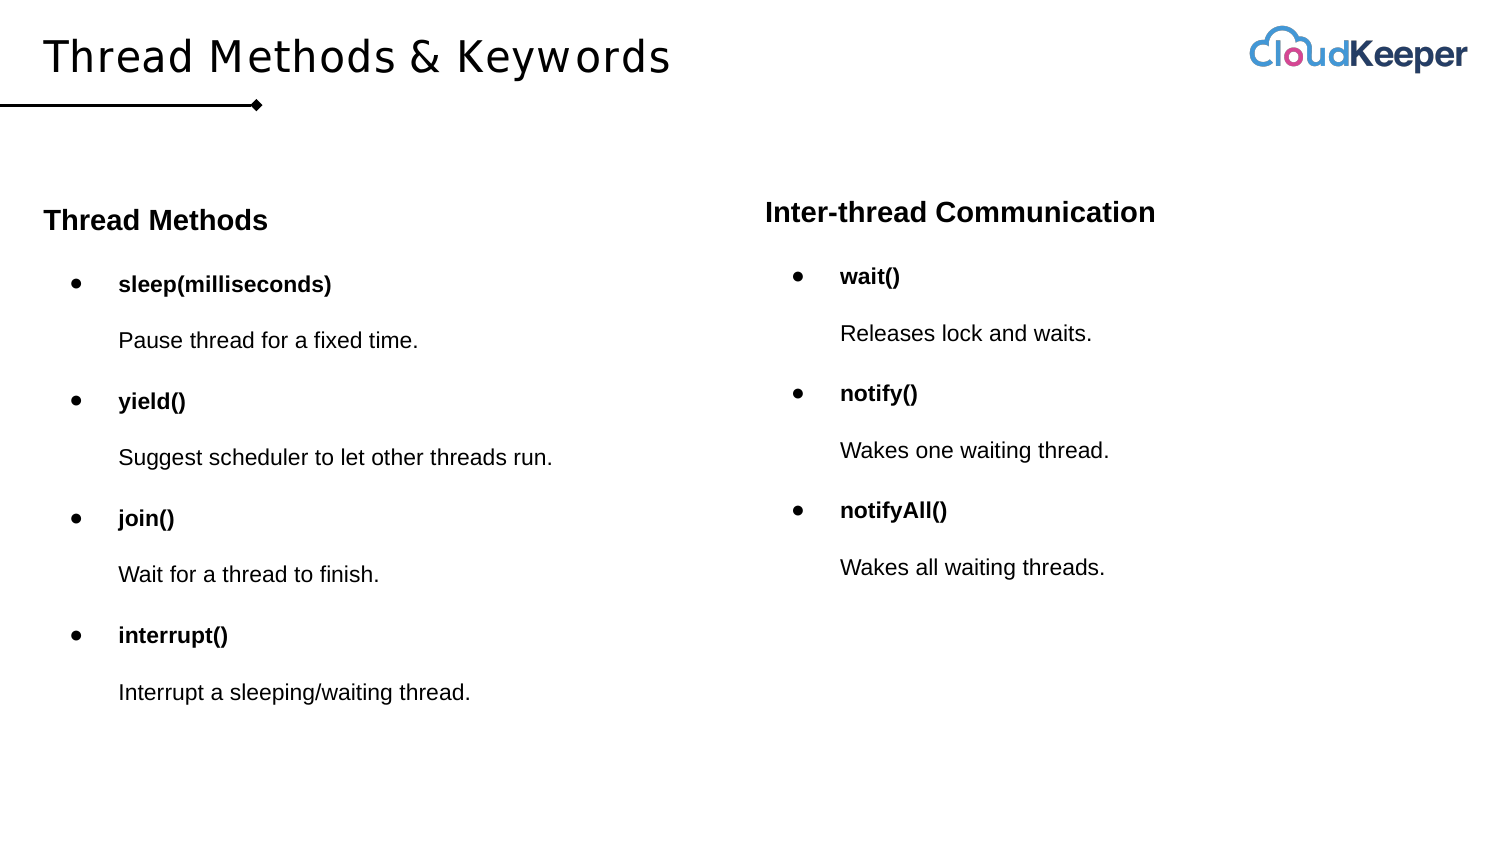

# Thread Methods & Keywords
Inter-thread Communication
wait()
Releases lock and waits.
notify()
Wakes one waiting thread.
notifyAll()
Wakes all waiting threads.
Thread Methods
sleep(milliseconds)
Pause thread for a fixed time.
yield()
Suggest scheduler to let other threads run.
join()
Wait for a thread to finish.
interrupt()
Interrupt a sleeping/waiting thread.